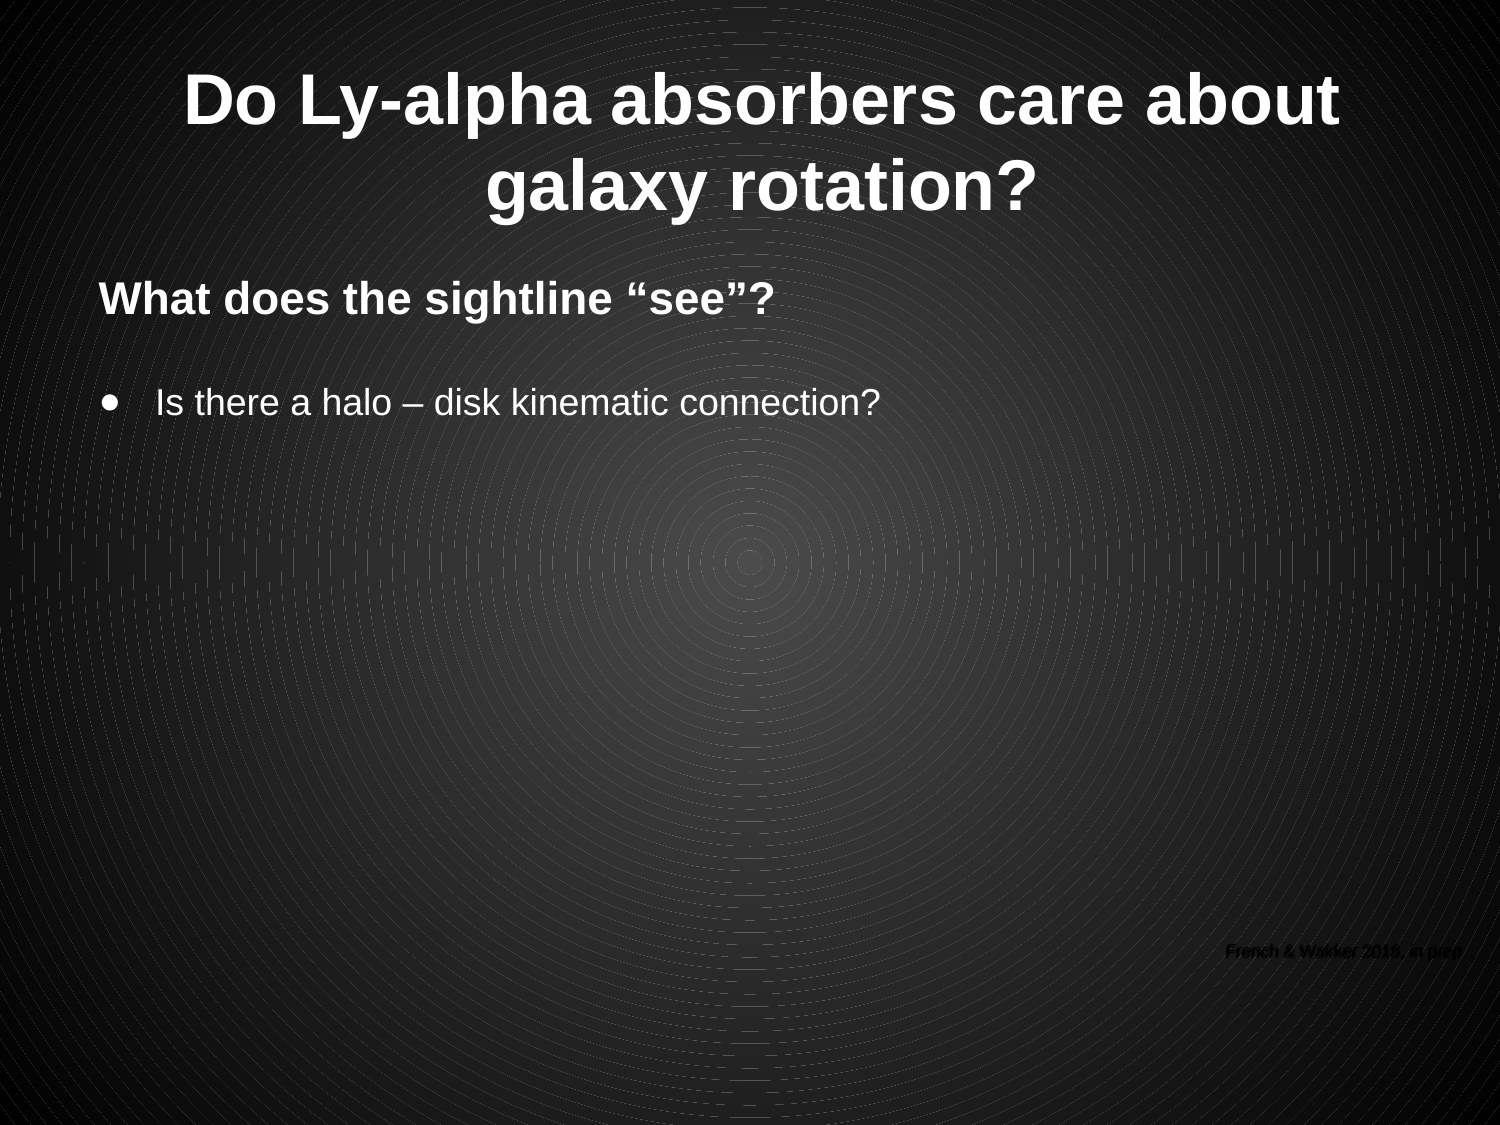

Do Ly-alpha absorbers care about
galaxy rotation?
What does the sightline “see”?

Is there a halo – disk kinematic connection?

French & Wakker 2018, in prep
French & Wakker 2018, in prep